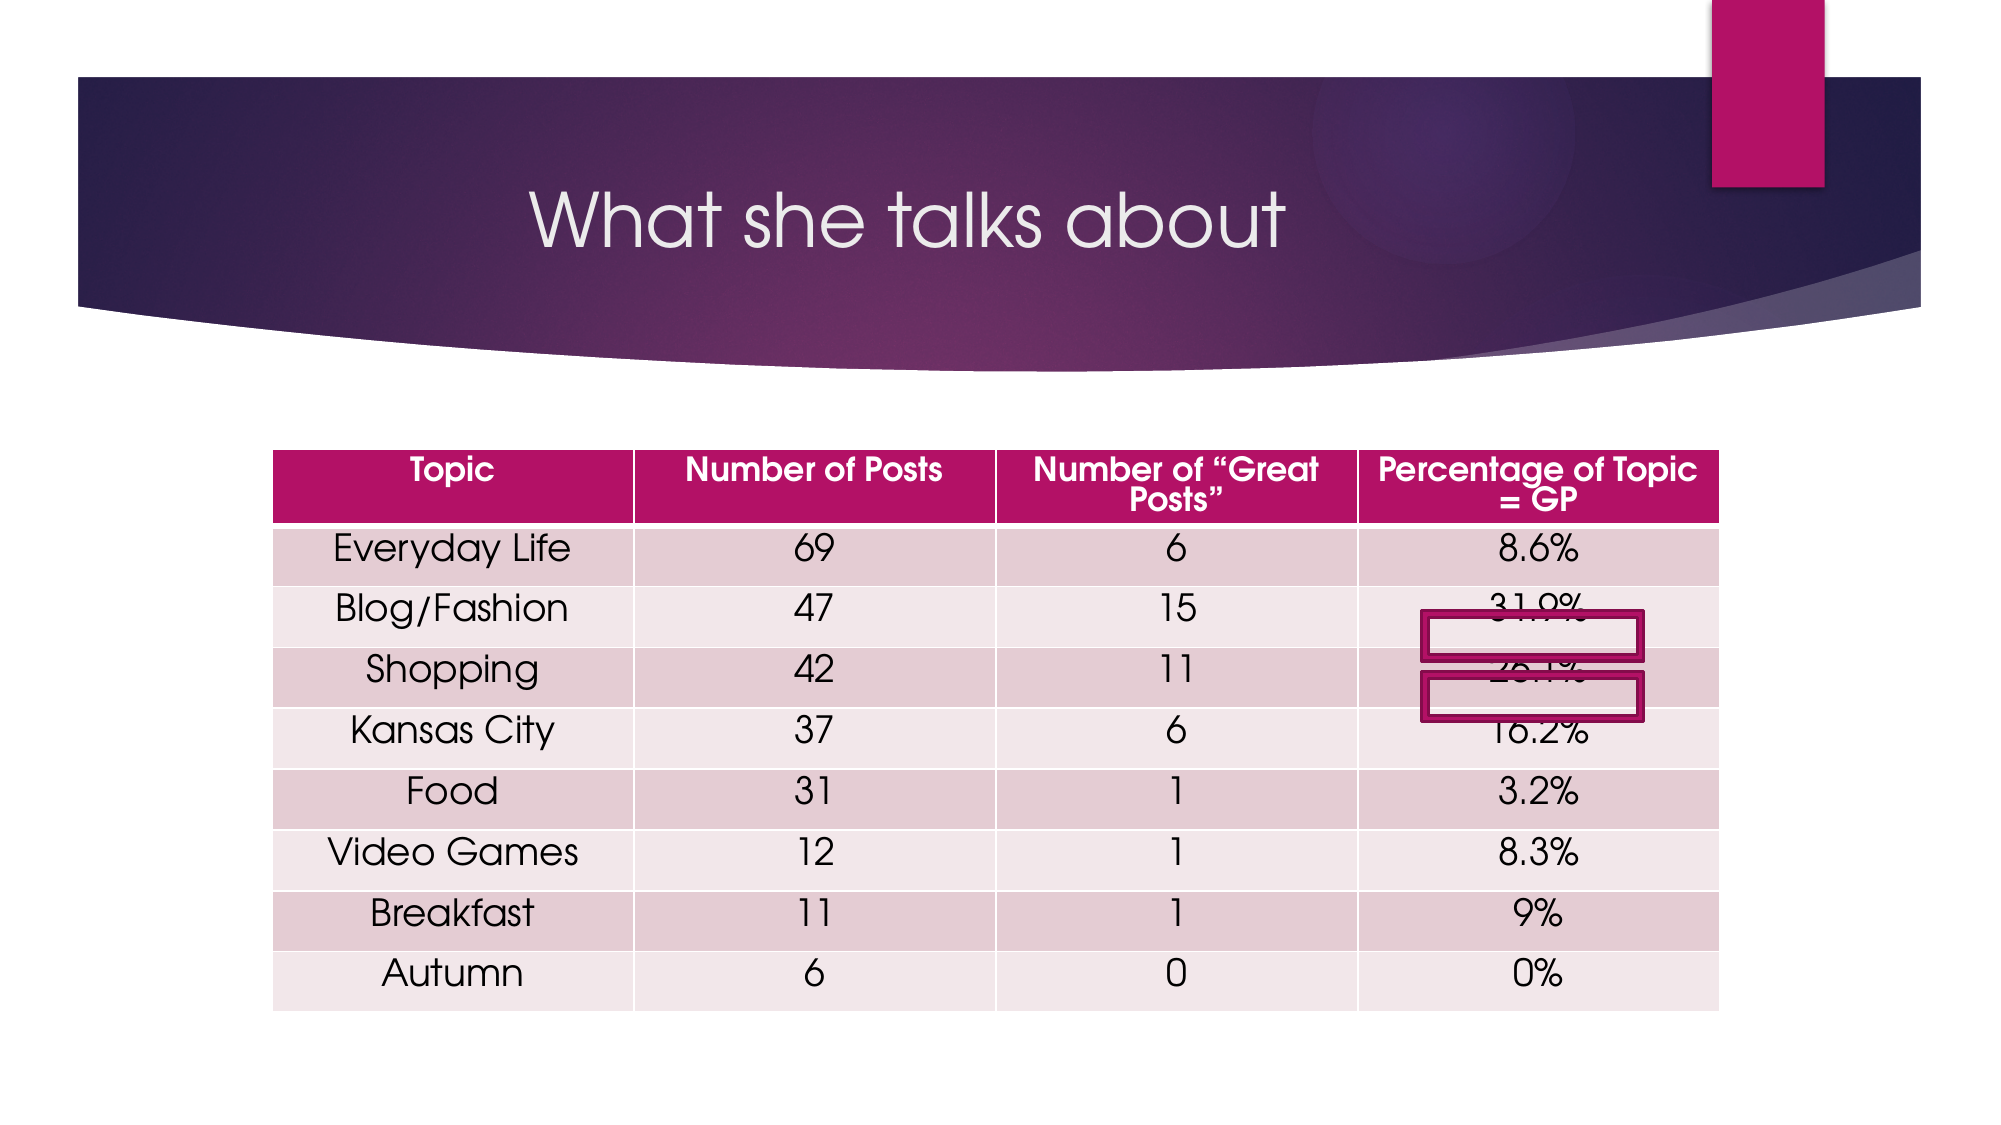

# What she talks about
| Topic | Number of Posts | Number of “Great Posts” | Percentage of Topic = GP |
| --- | --- | --- | --- |
| Everyday Life | 69 | 6 | 8.6% |
| Blog/Fashion | 47 | 15 | 31.9% |
| Shopping | 42 | 11 | 26.1% |
| Kansas City | 37 | 6 | 16.2% |
| Food | 31 | 1 | 3.2% |
| Video Games | 12 | 1 | 8.3% |
| Breakfast | 11 | 1 | 9% |
| Autumn | 6 | 0 | 0% |